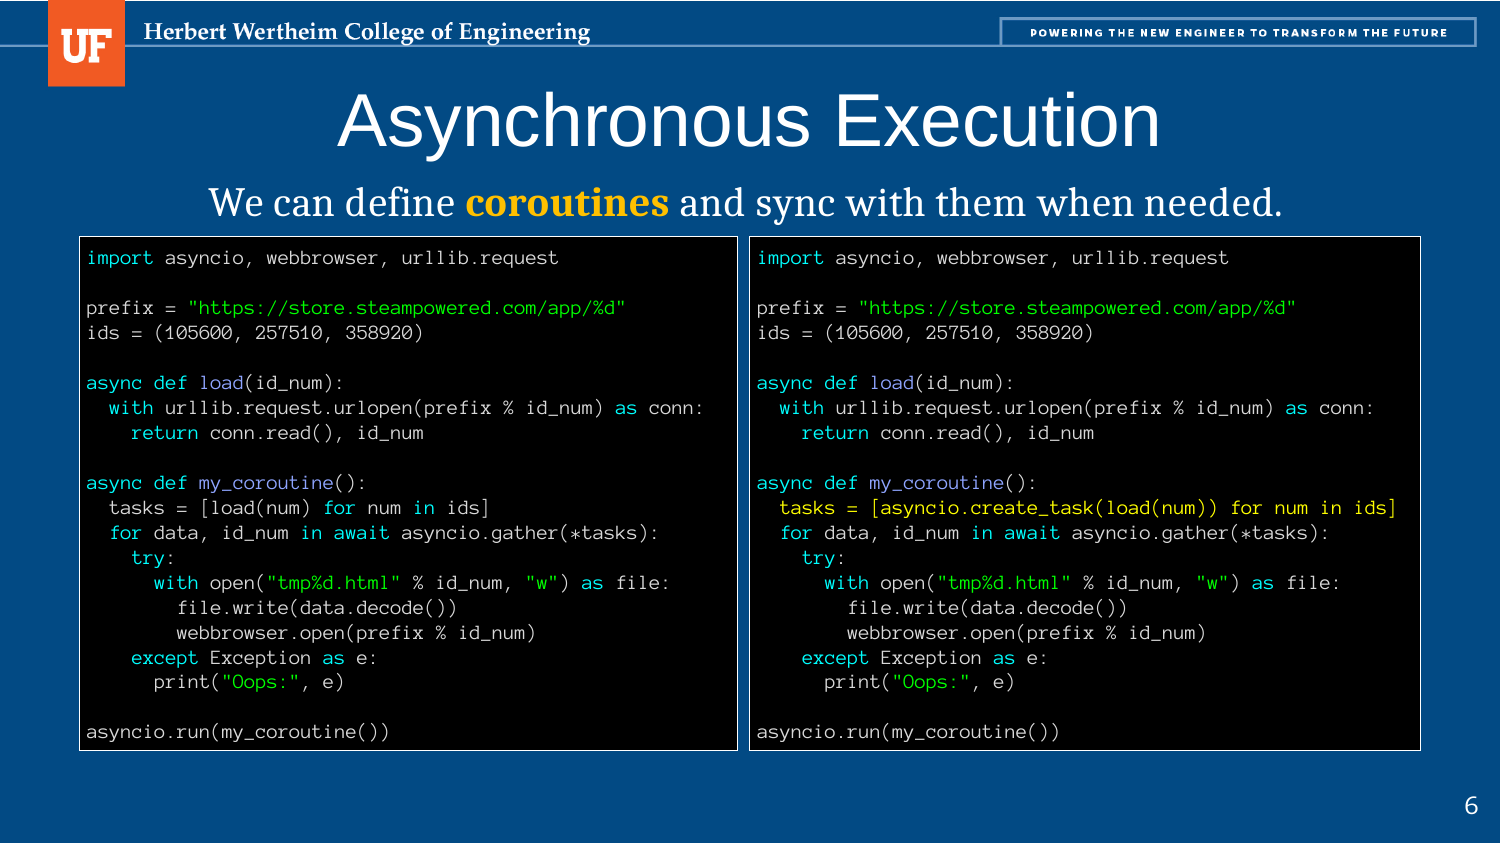

# Asynchronous Execution
We can define coroutines and sync with them when needed.
import asyncio, webbrowser, urllib.request

prefix = "https://store.steampowered.com/app/%d"
ids = (105600, 257510, 358920)

async def load(id_num):
  with urllib.request.urlopen(prefix % id_num) as conn:
    return conn.read(), id_num

async def my_coroutine():
  tasks = [asyncio.create_task(load(num)) for num in ids]
  for data, id_num in await asyncio.gather(*tasks):
    try:
      with open("tmp%d.html" % id_num, "w") as file:
        file.write(data.decode())
        webbrowser.open(prefix % id_num)
    except Exception as e:
      print("Oops:", e)

asyncio.run(my_coroutine())
import asyncio, webbrowser, urllib.request

prefix = "https://store.steampowered.com/app/%d"
ids = (105600, 257510, 358920)

async def load(id_num):
  with urllib.request.urlopen(prefix % id_num) as conn:
    return conn.read(), id_num

async def my_coroutine():
  tasks = [load(num) for num in ids]
  for data, id_num in await asyncio.gather(*tasks):
    try:
      with open("tmp%d.html" % id_num, "w") as file:
        file.write(data.decode())
        webbrowser.open(prefix % id_num)
    except Exception as e:
      print("Oops:", e)

asyncio.run(my_coroutine())
6